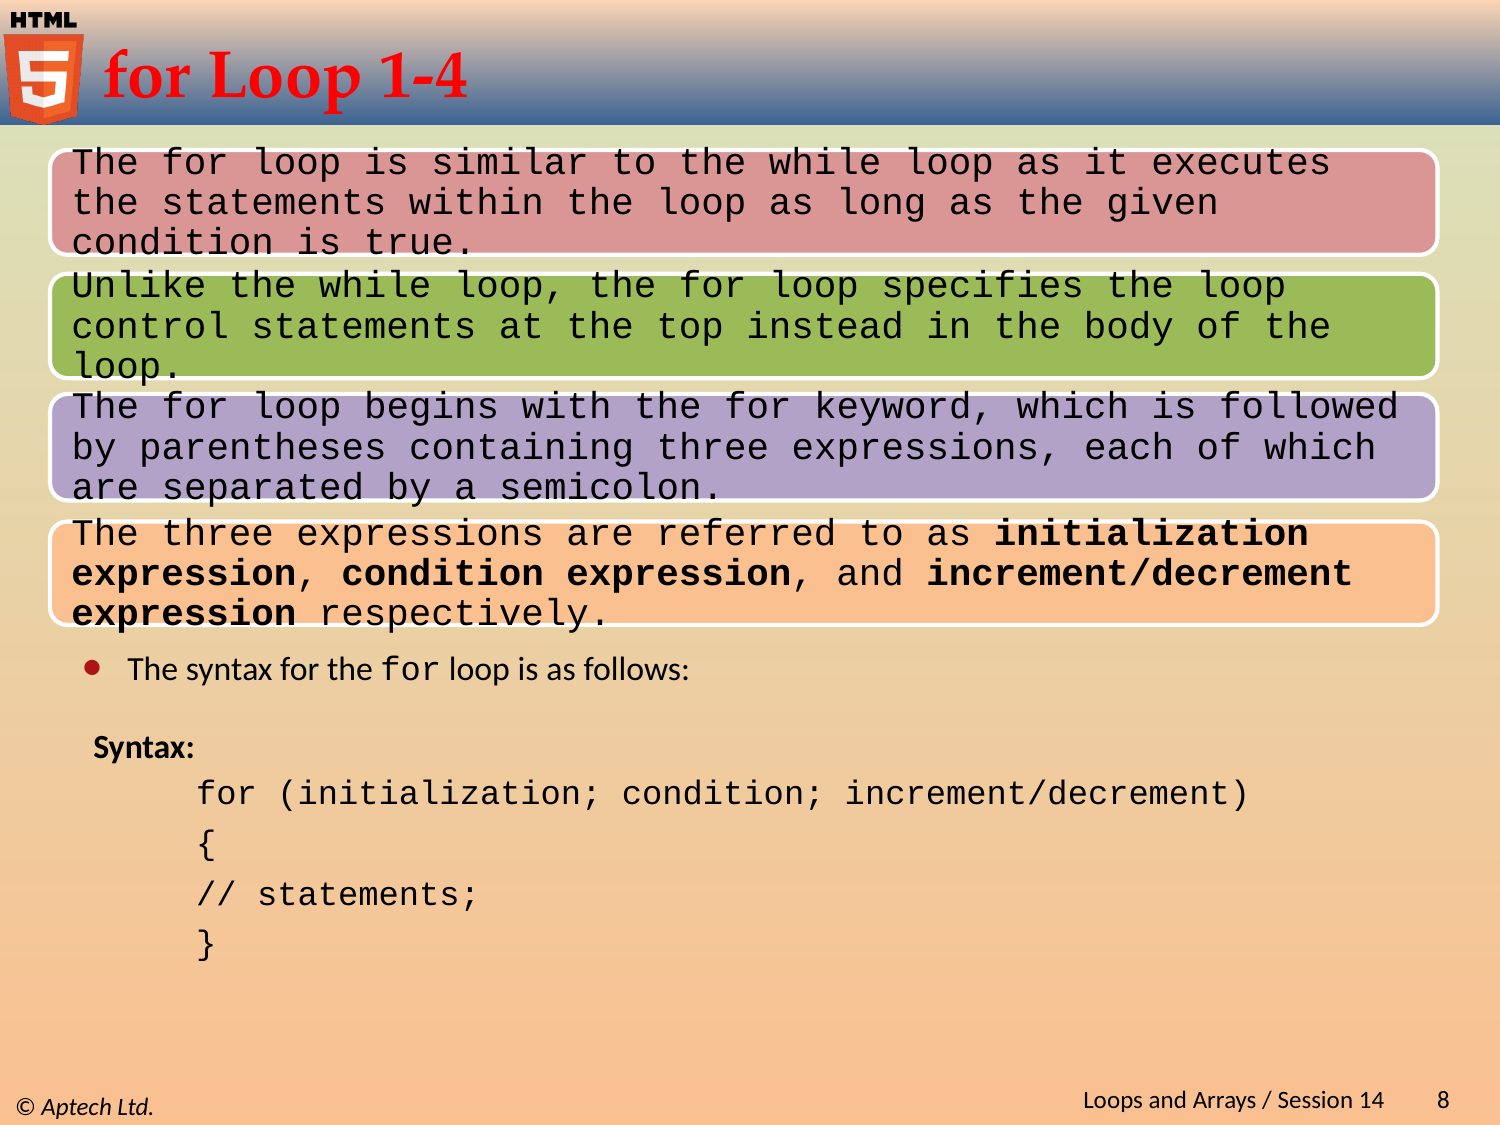

# for Loop 1-4
The for loop is similar to the while loop as it executes the statements within the loop as long as the given condition is true.
Unlike the while loop, the for loop specifies the loop control statements at the top instead in the body of the loop.
The for loop begins with the for keyword, which is followed by parentheses containing three expressions, each of which are separated by a semicolon.
The three expressions are referred to as initialization expression, condition expression, and increment/decrement expression respectively.
The syntax for the for loop is as follows:
Syntax:
for (initialization; condition; increment/decrement)
{
// statements;
}
Loops and Arrays / Session 14
8